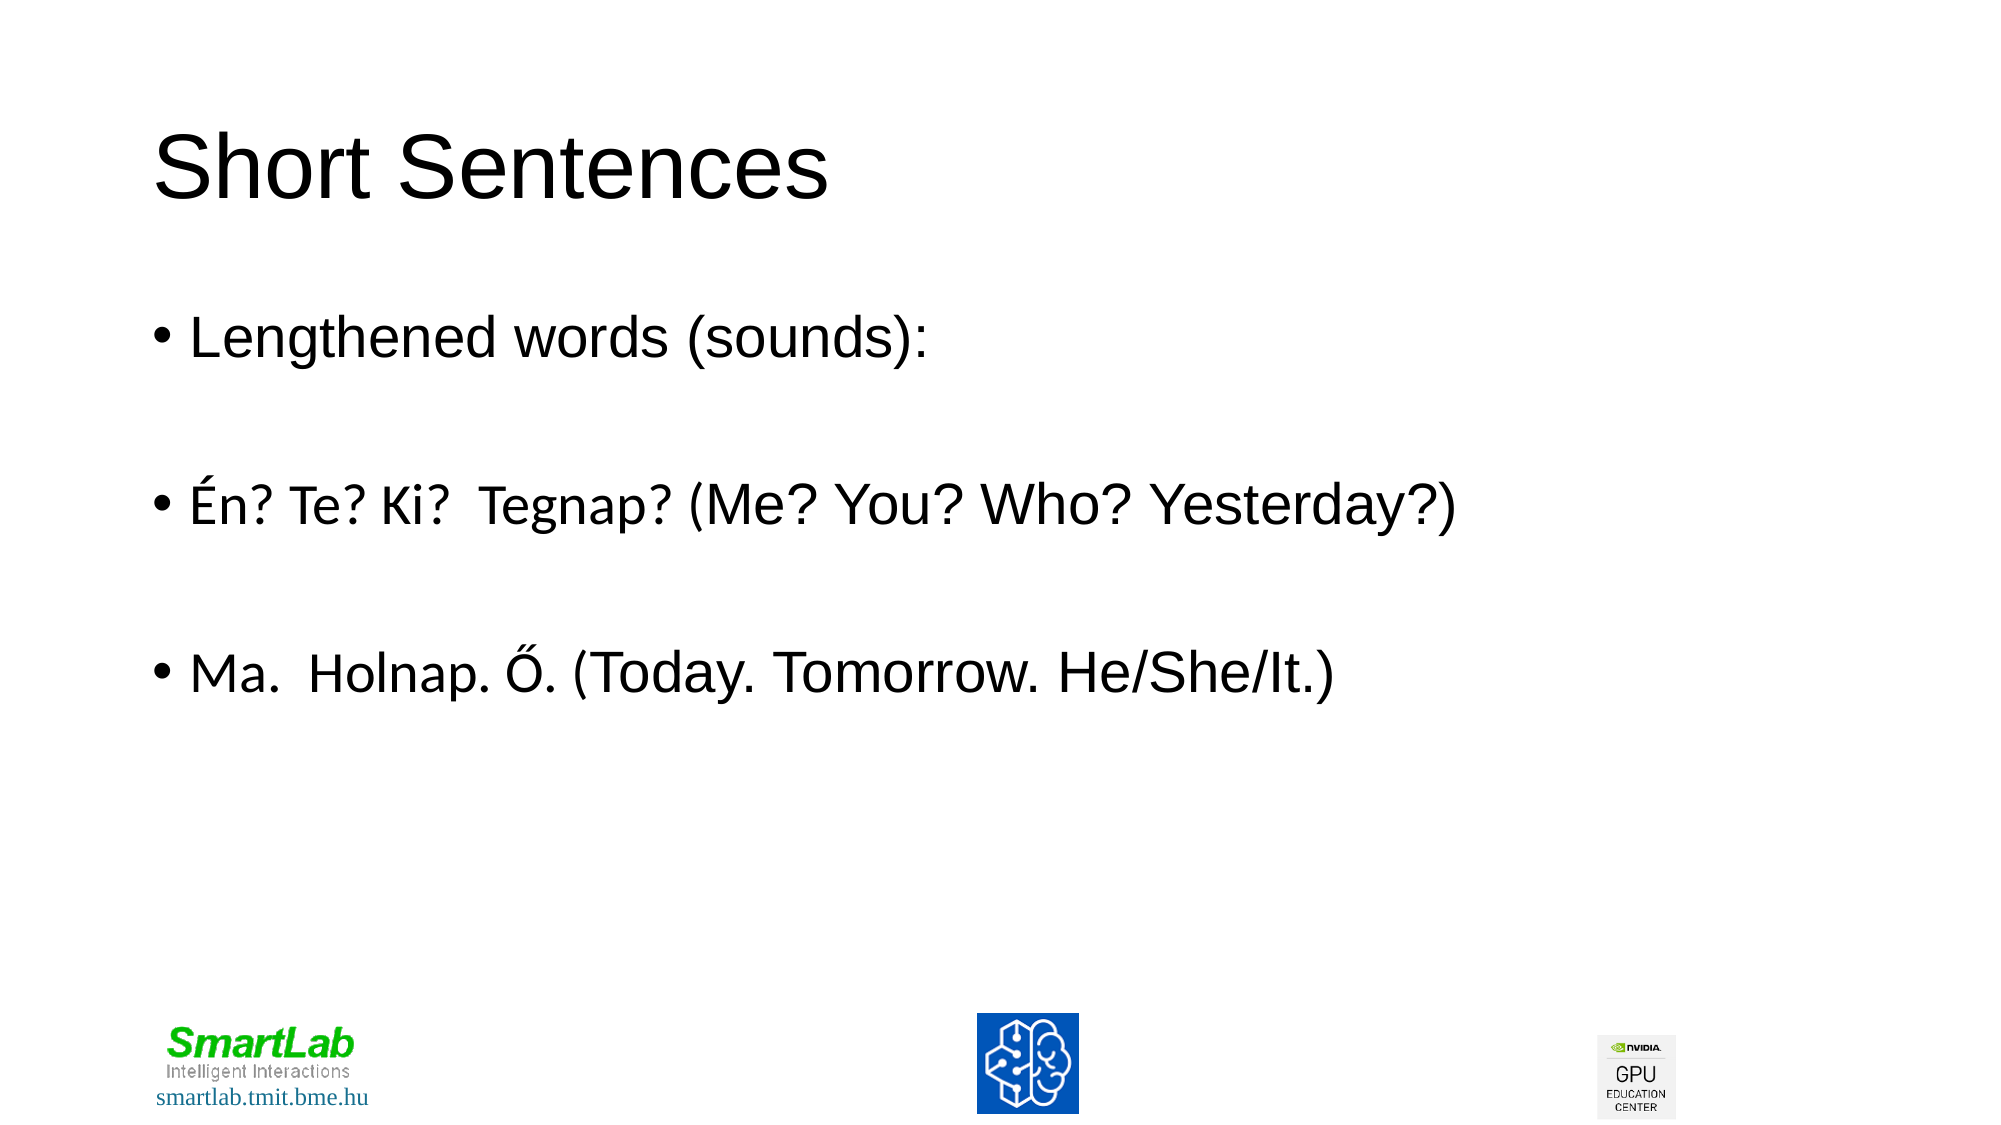

# Short Sentences
Lengthened words (sounds):

Én? Te? Ki?  Tegnap? (Me? You? Who? Yesterday?)

Ma.  Holnap. Ő. (Today. Tomorrow. He/She/It.)